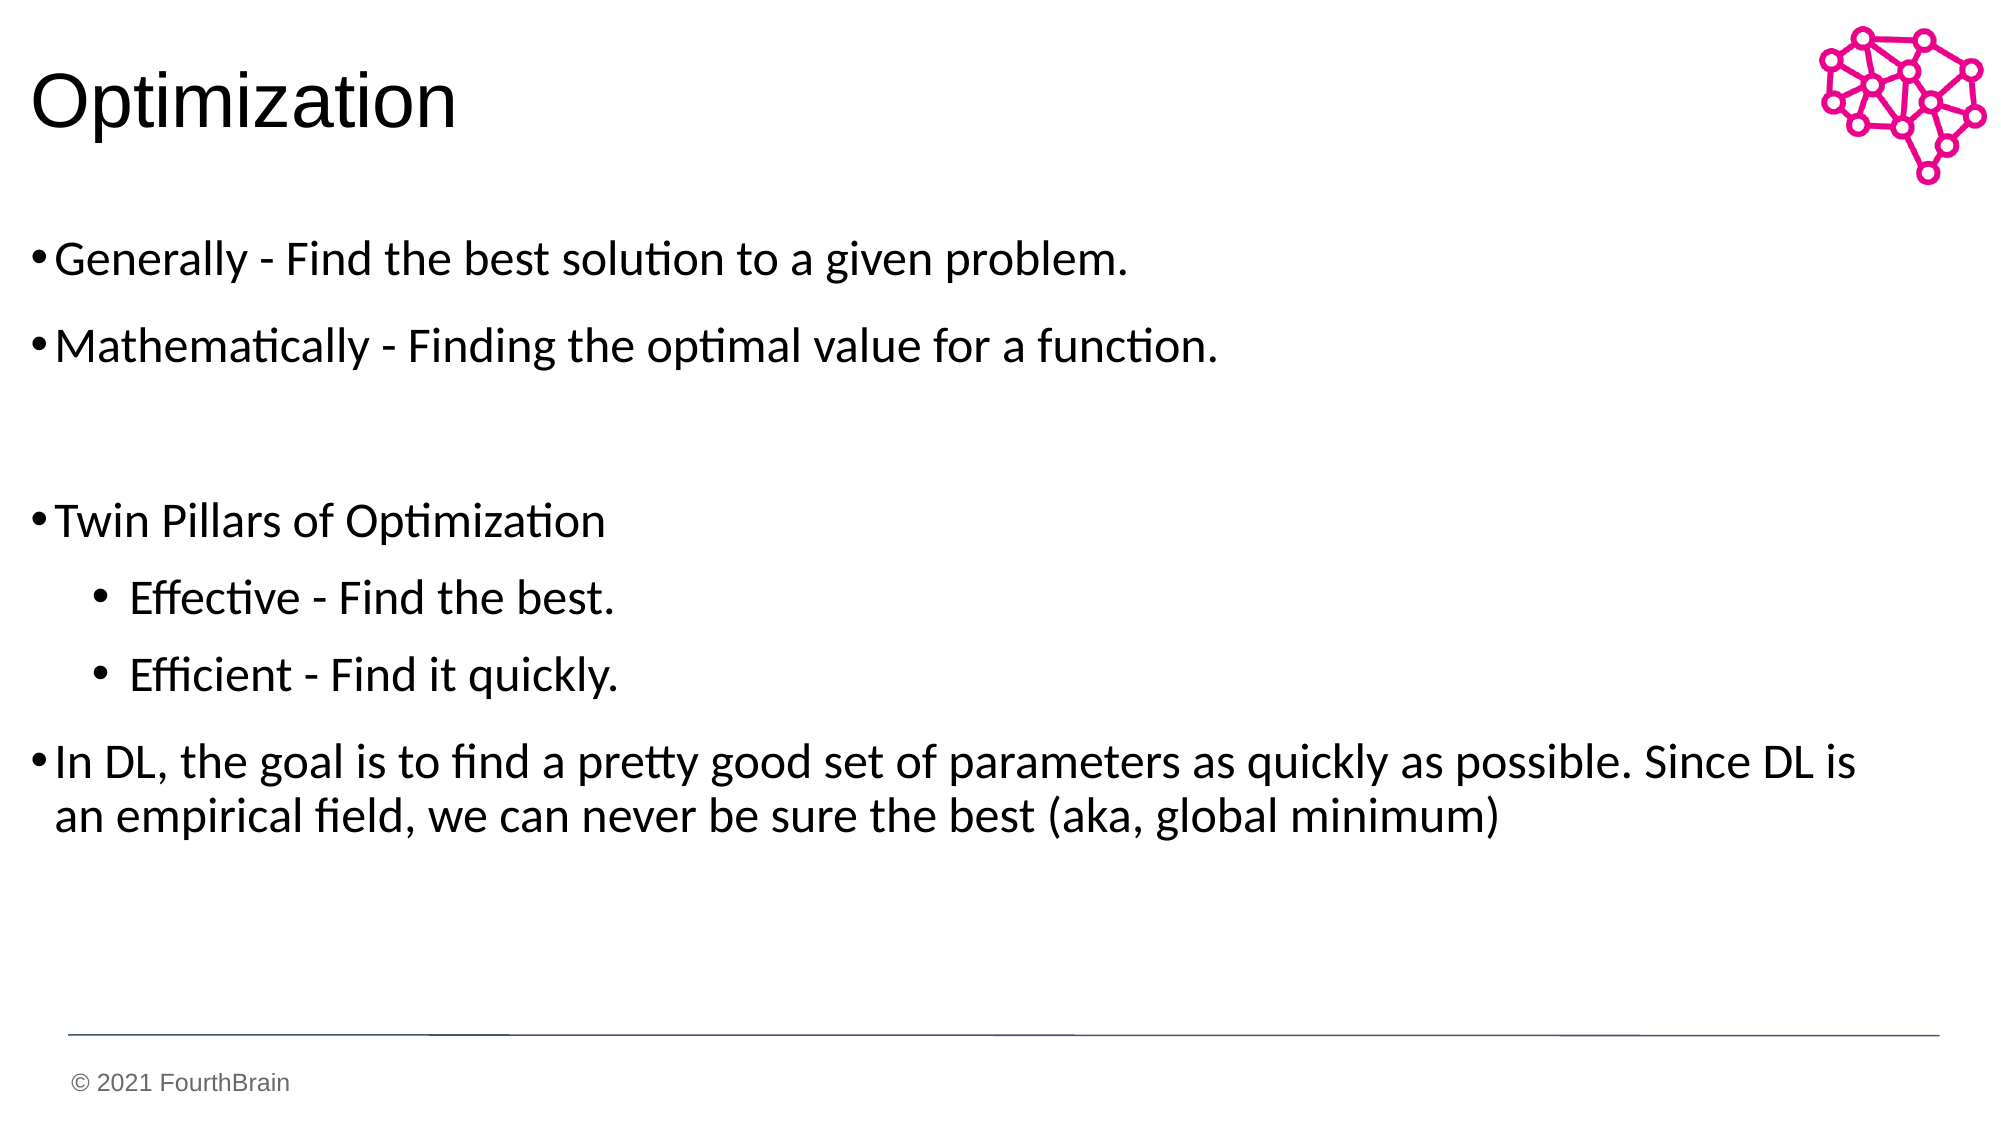

Optimization
Generally - Find the best solution to a given problem.
Mathematically - Finding the optimal value for a function.

Twin Pillars of Optimization
Effective - Find the best.
Efficient - Find it quickly.
In DL, the goal is to find a pretty good set of parameters as quickly as possible. Since DL is an empirical field, we can never be sure the best (aka, global minimum)